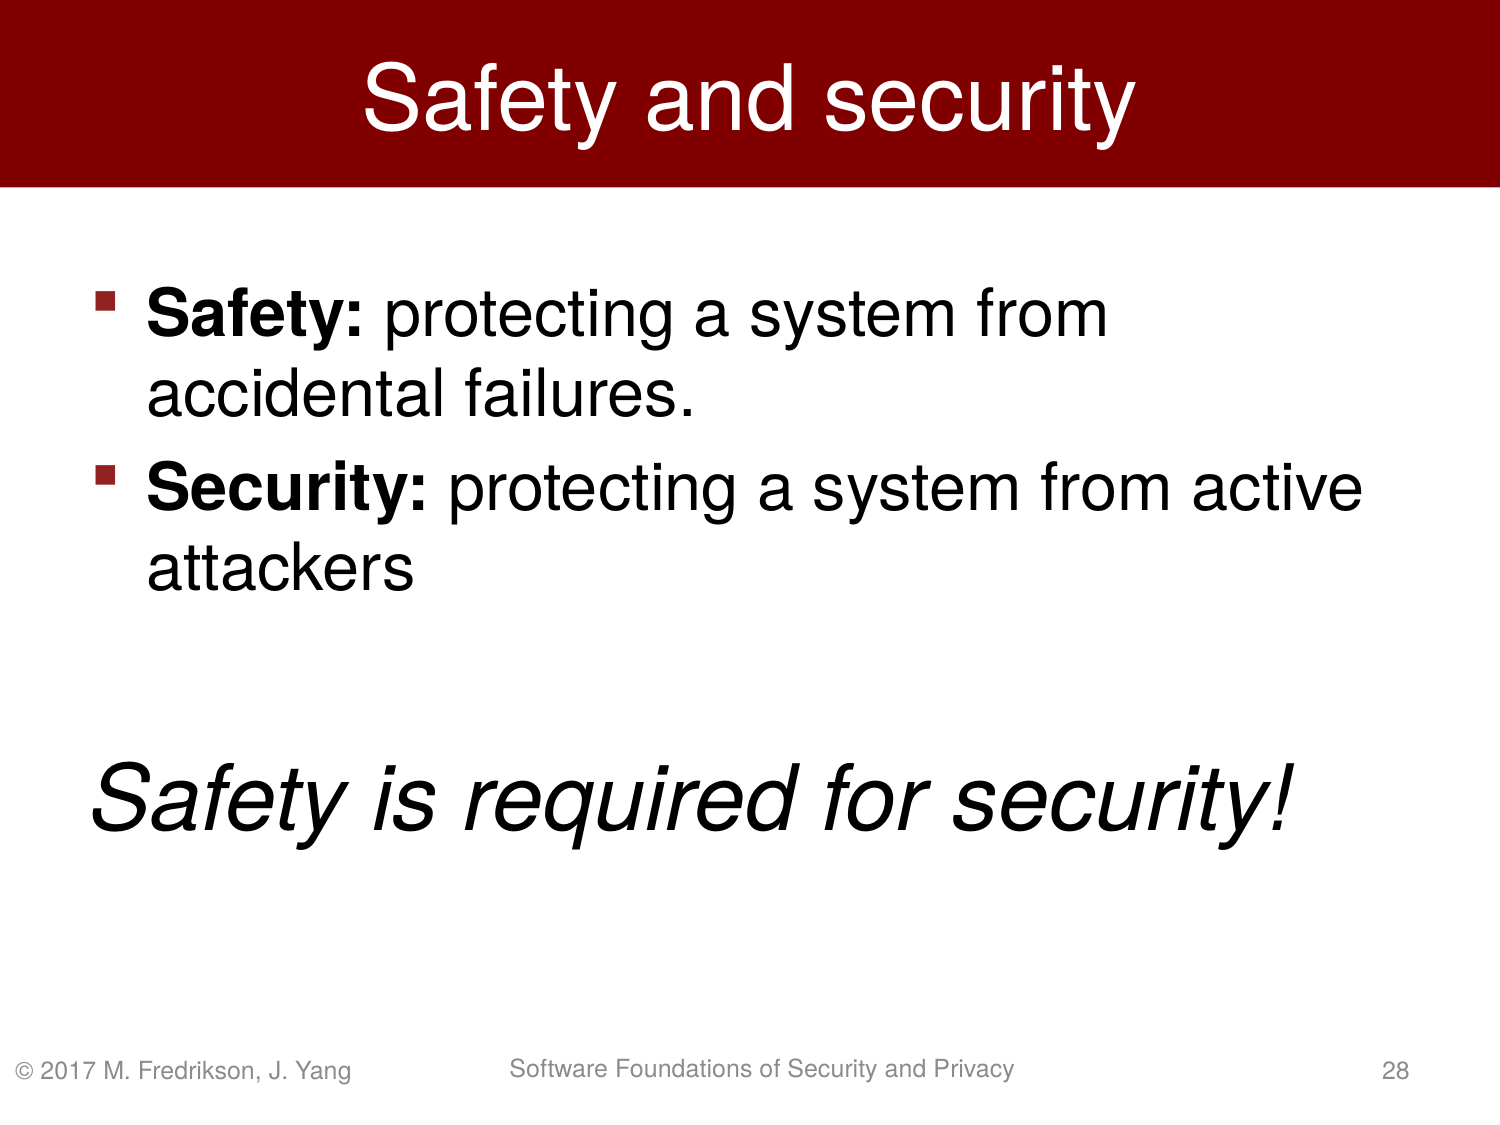

# Safety and security
Safety: protecting a system from accidental failures.
Security: protecting a system from active attackers
Safety is required for security!
© 2017 M. Fredrikson, J. Yang
28